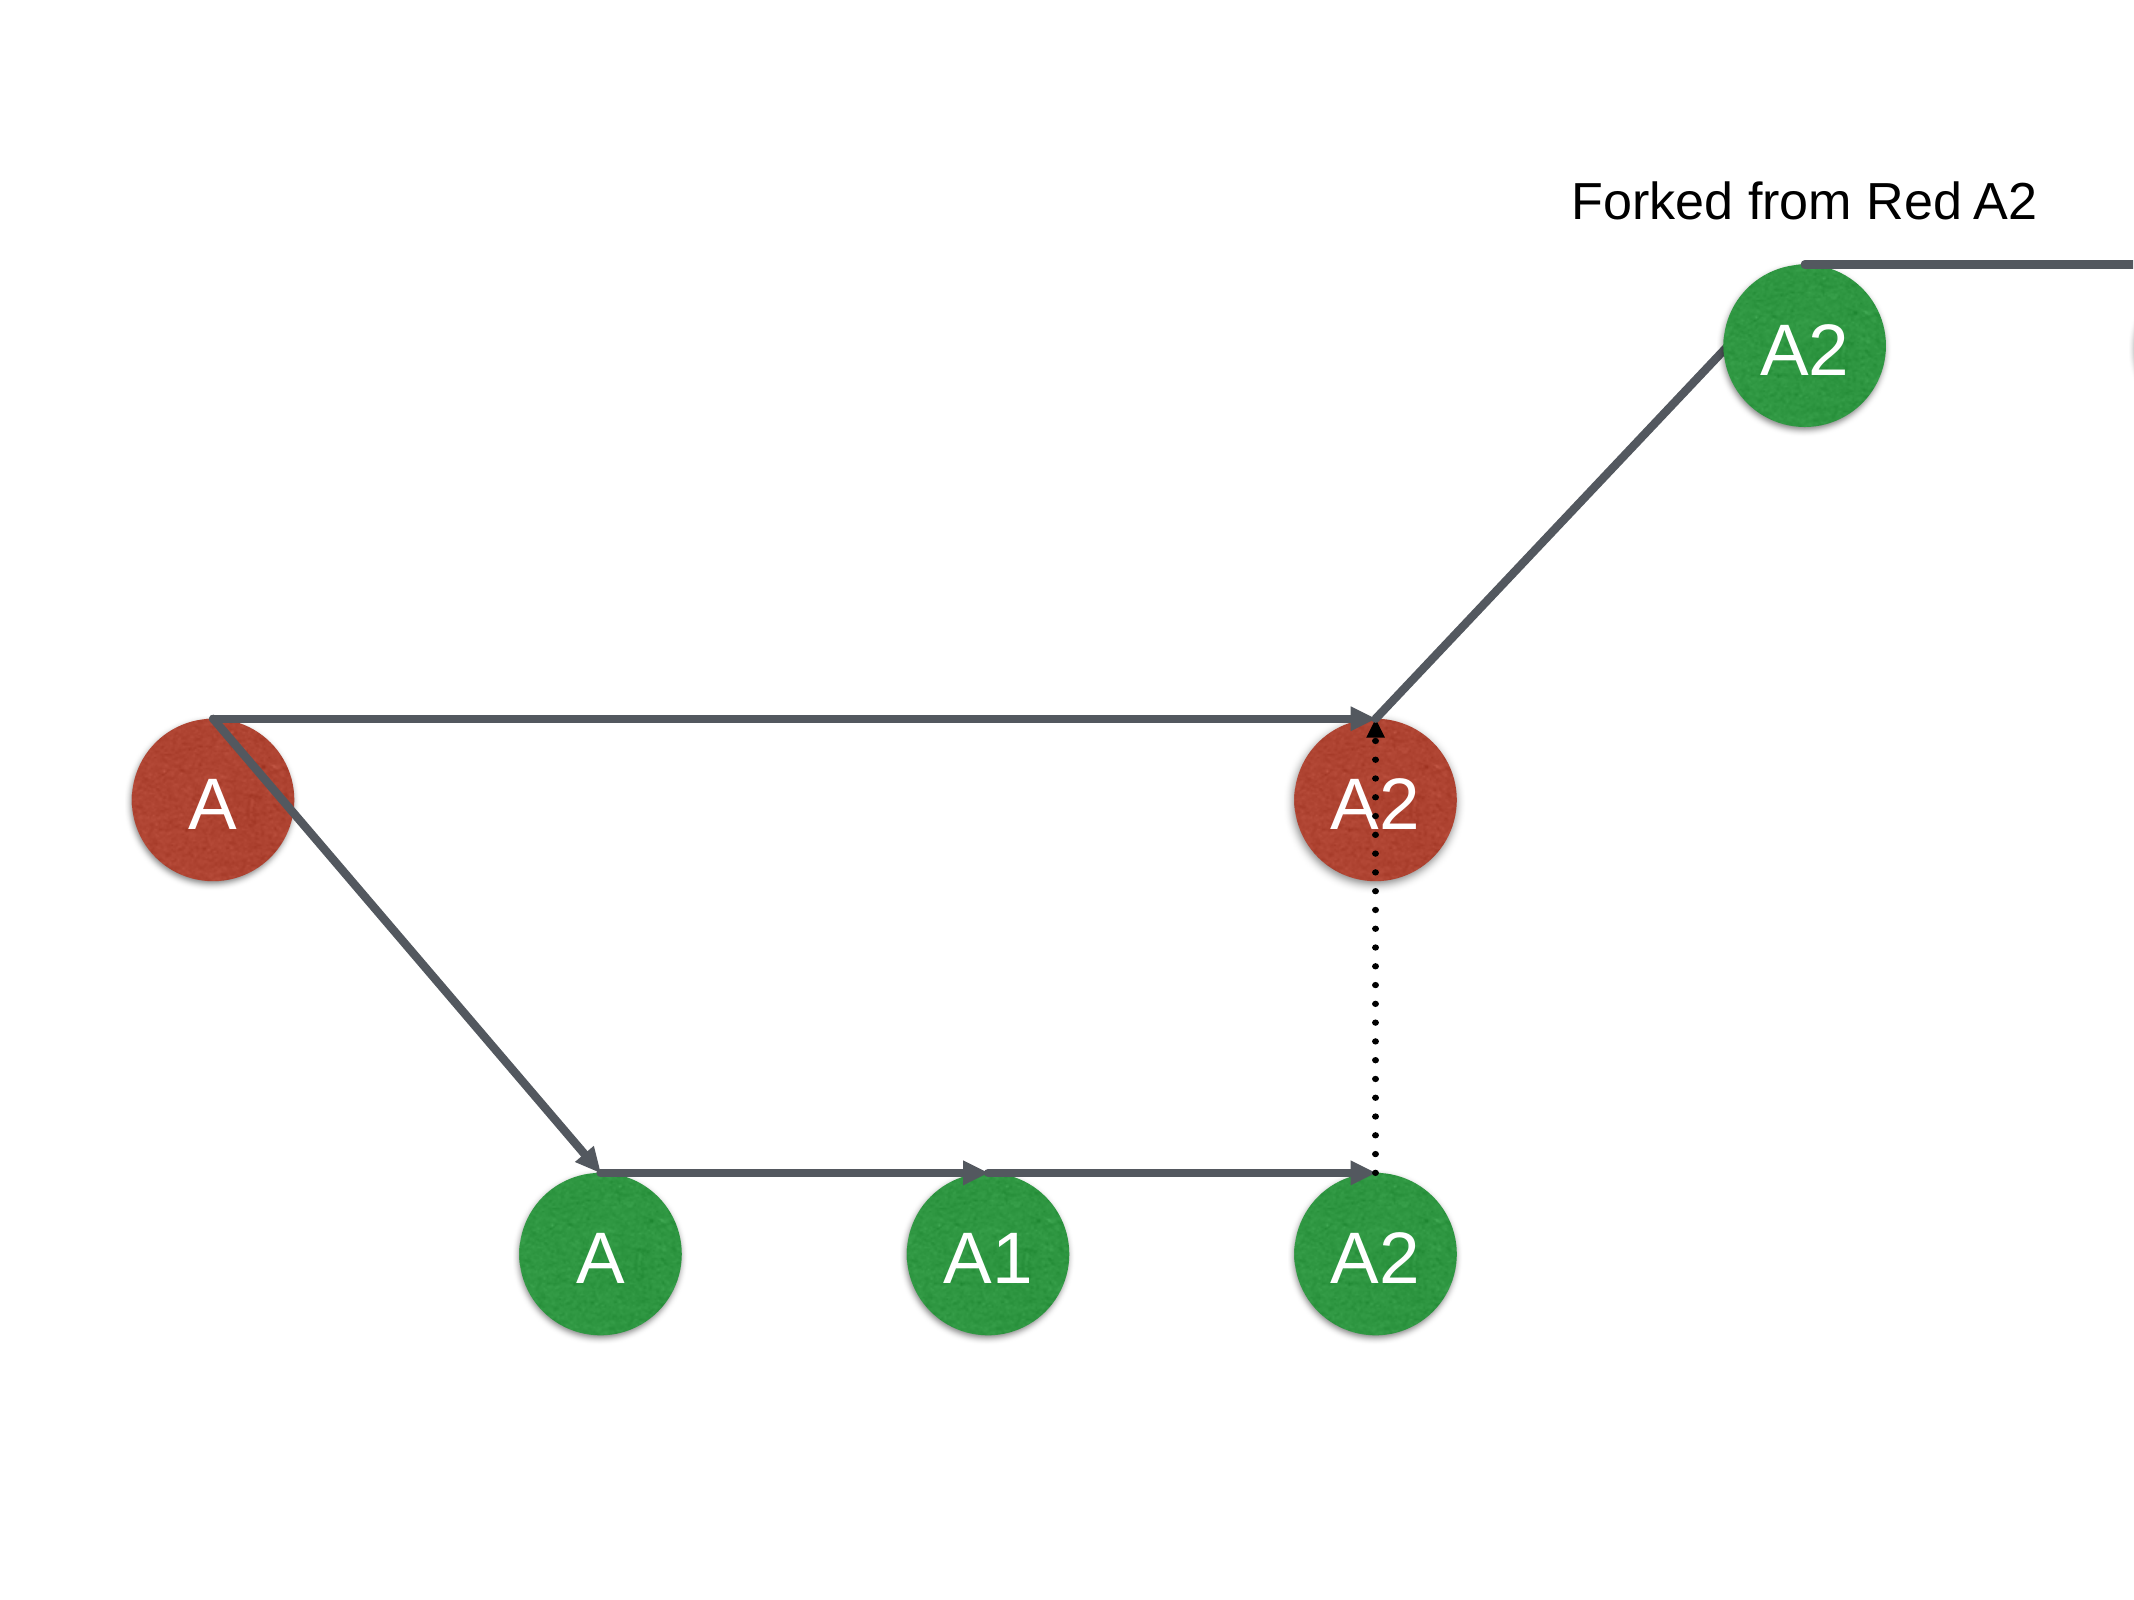

Forked from Red A2
A2
A
A
A2
A
A1
A2